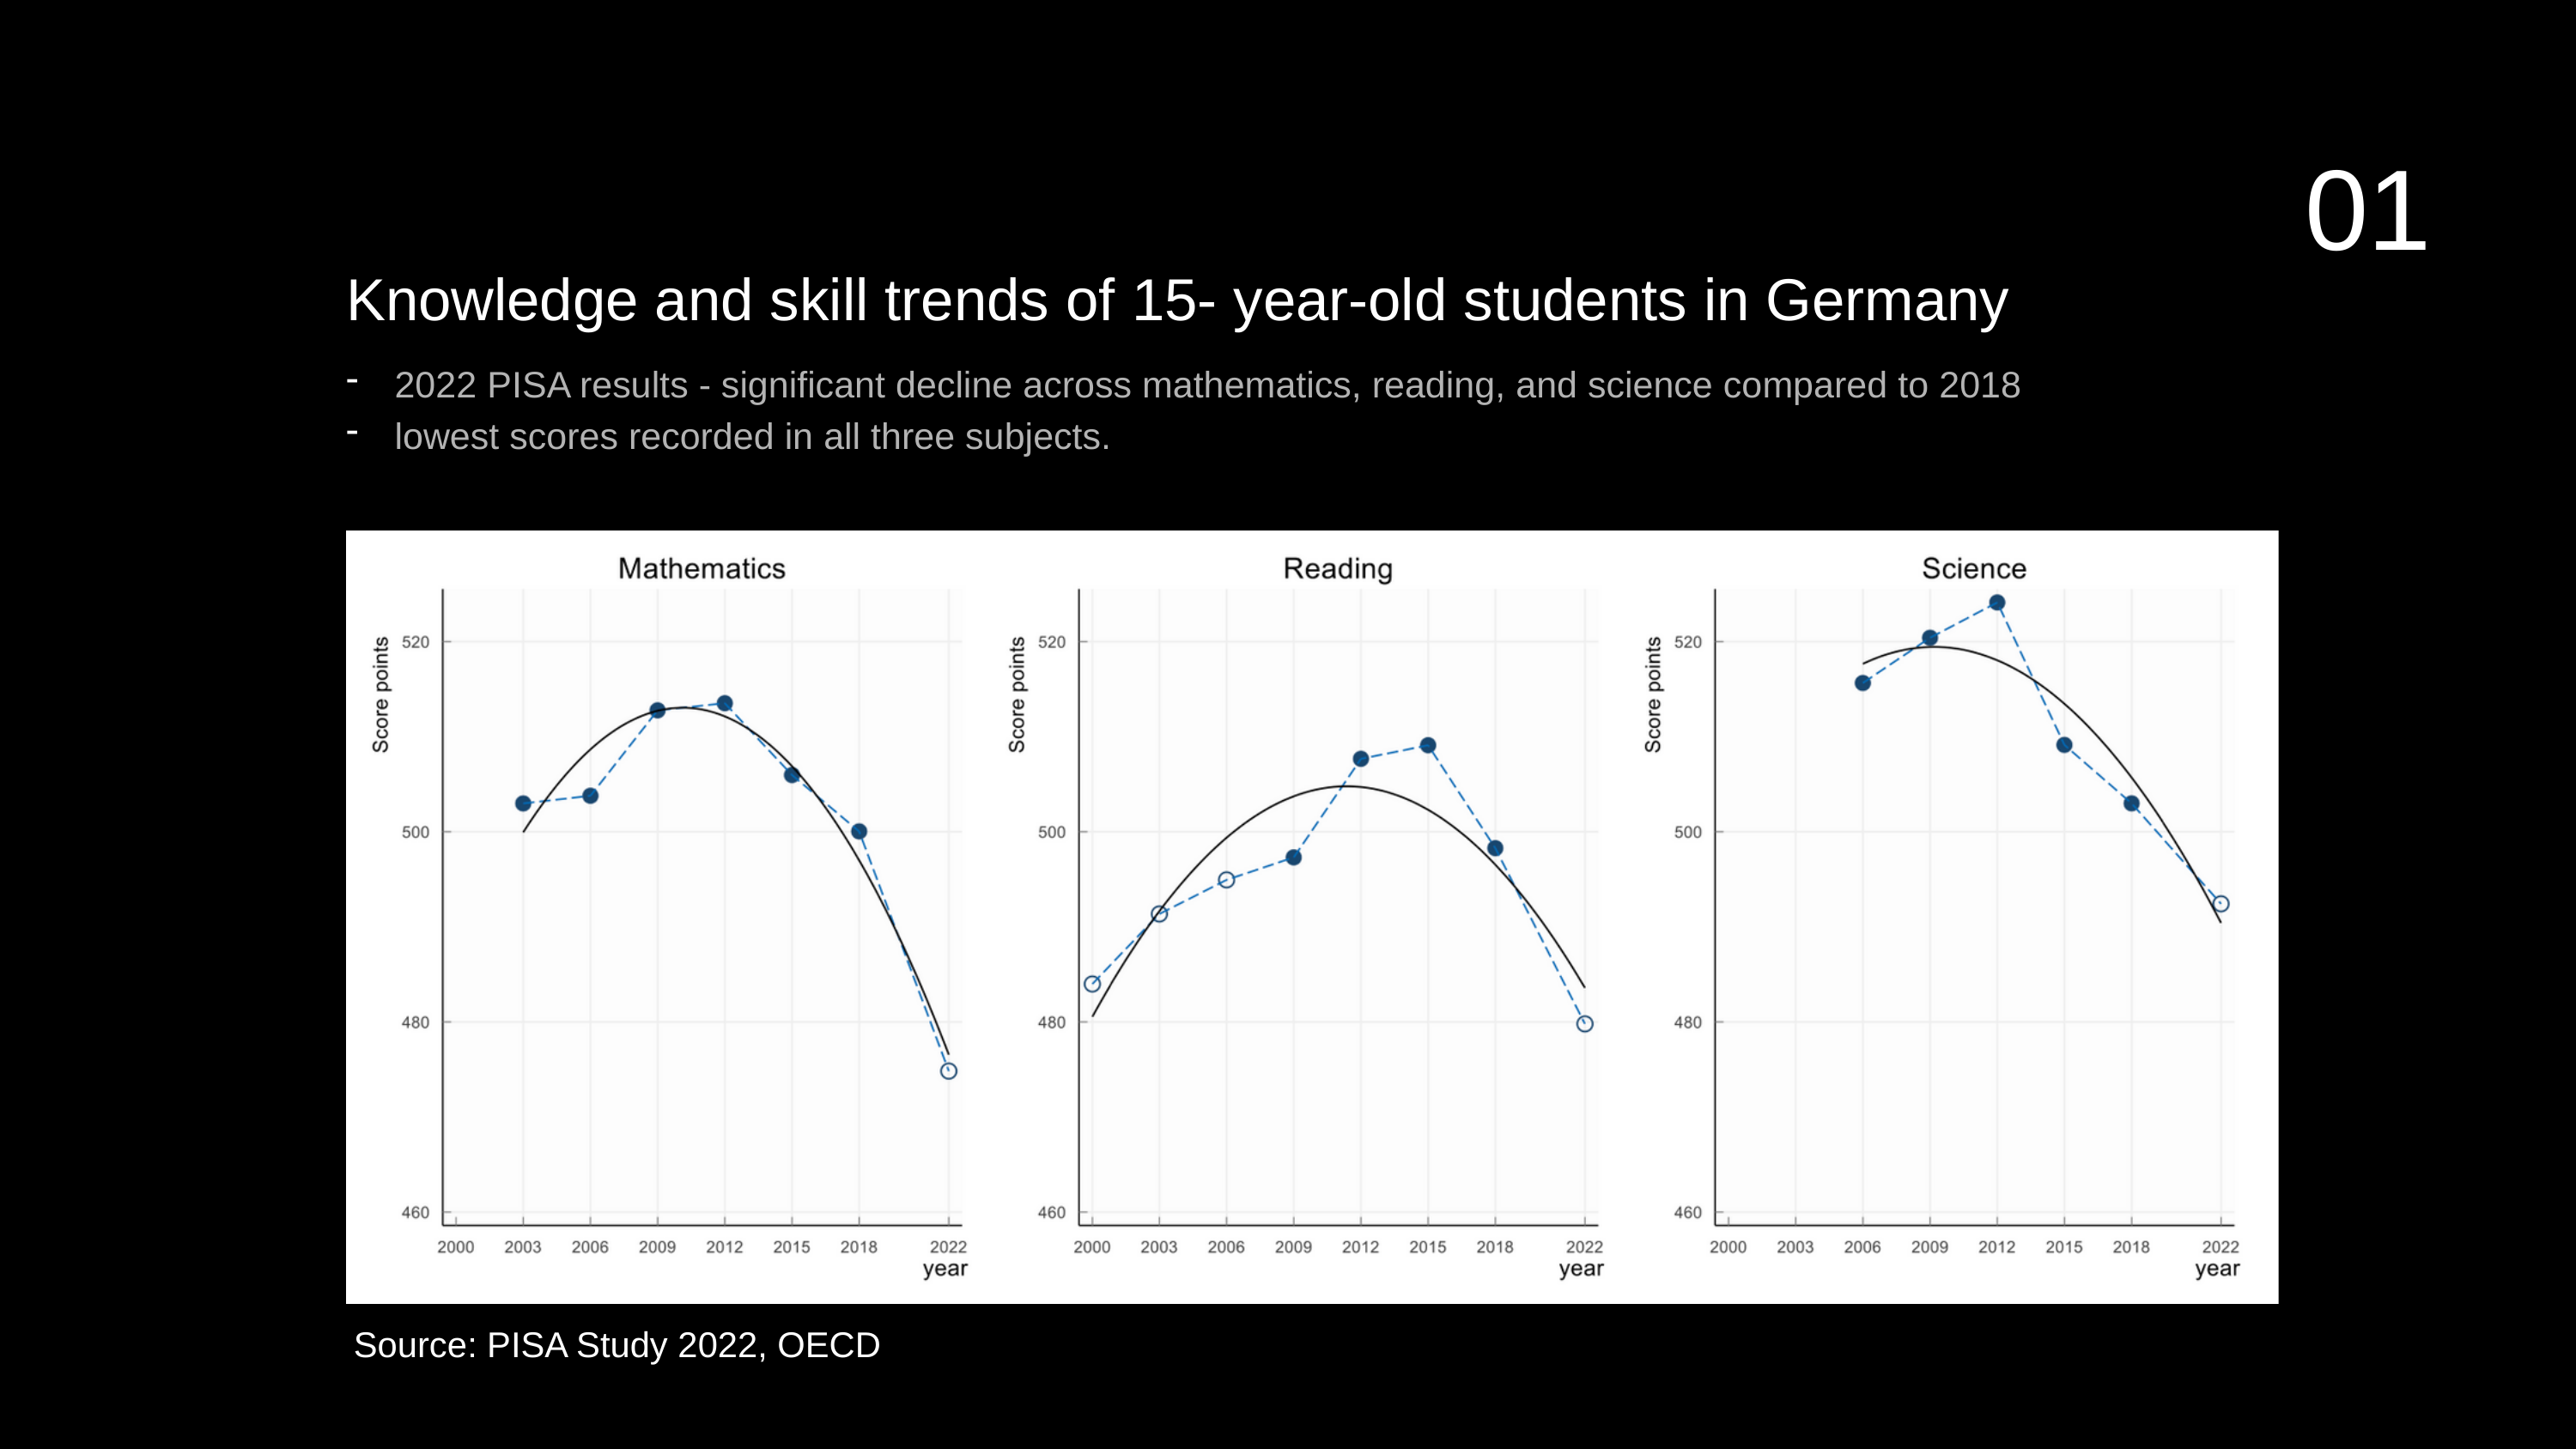

01
Knowledge and skill trends of 15- year-old students in Germany
2022 PISA results - significant decline across mathematics, reading, and science compared to 2018
lowest scores recorded in all three subjects.

Source: PISA Study 2022, OECD